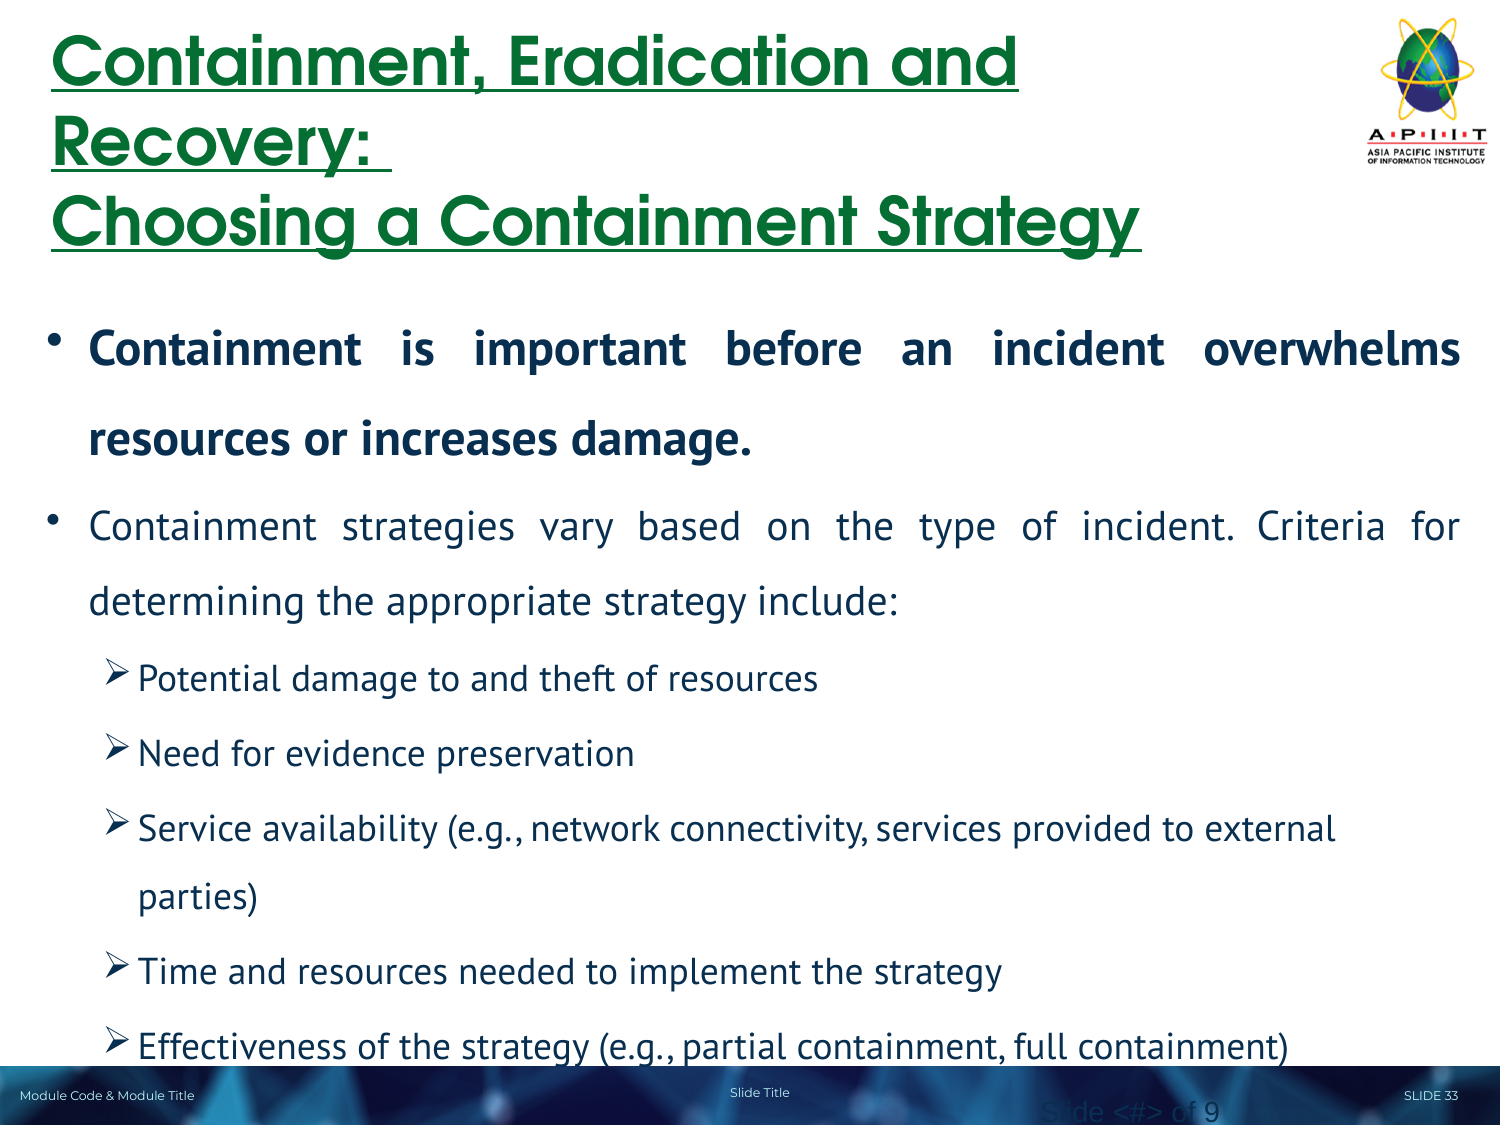

# Containment, Eradication and Recovery: Choosing a Containment Strategy
Containment is important before an incident overwhelms resources or increases damage.
Containment strategies vary based on the type of incident. Criteria for determining the appropriate strategy include:
Potential damage to and theft of resources
Need for evidence preservation
Service availability (e.g., network connectivity, services provided to external parties)
Time and resources needed to implement the strategy
Effectiveness of the strategy (e.g., partial containment, full containment)

Slide <#> of 9